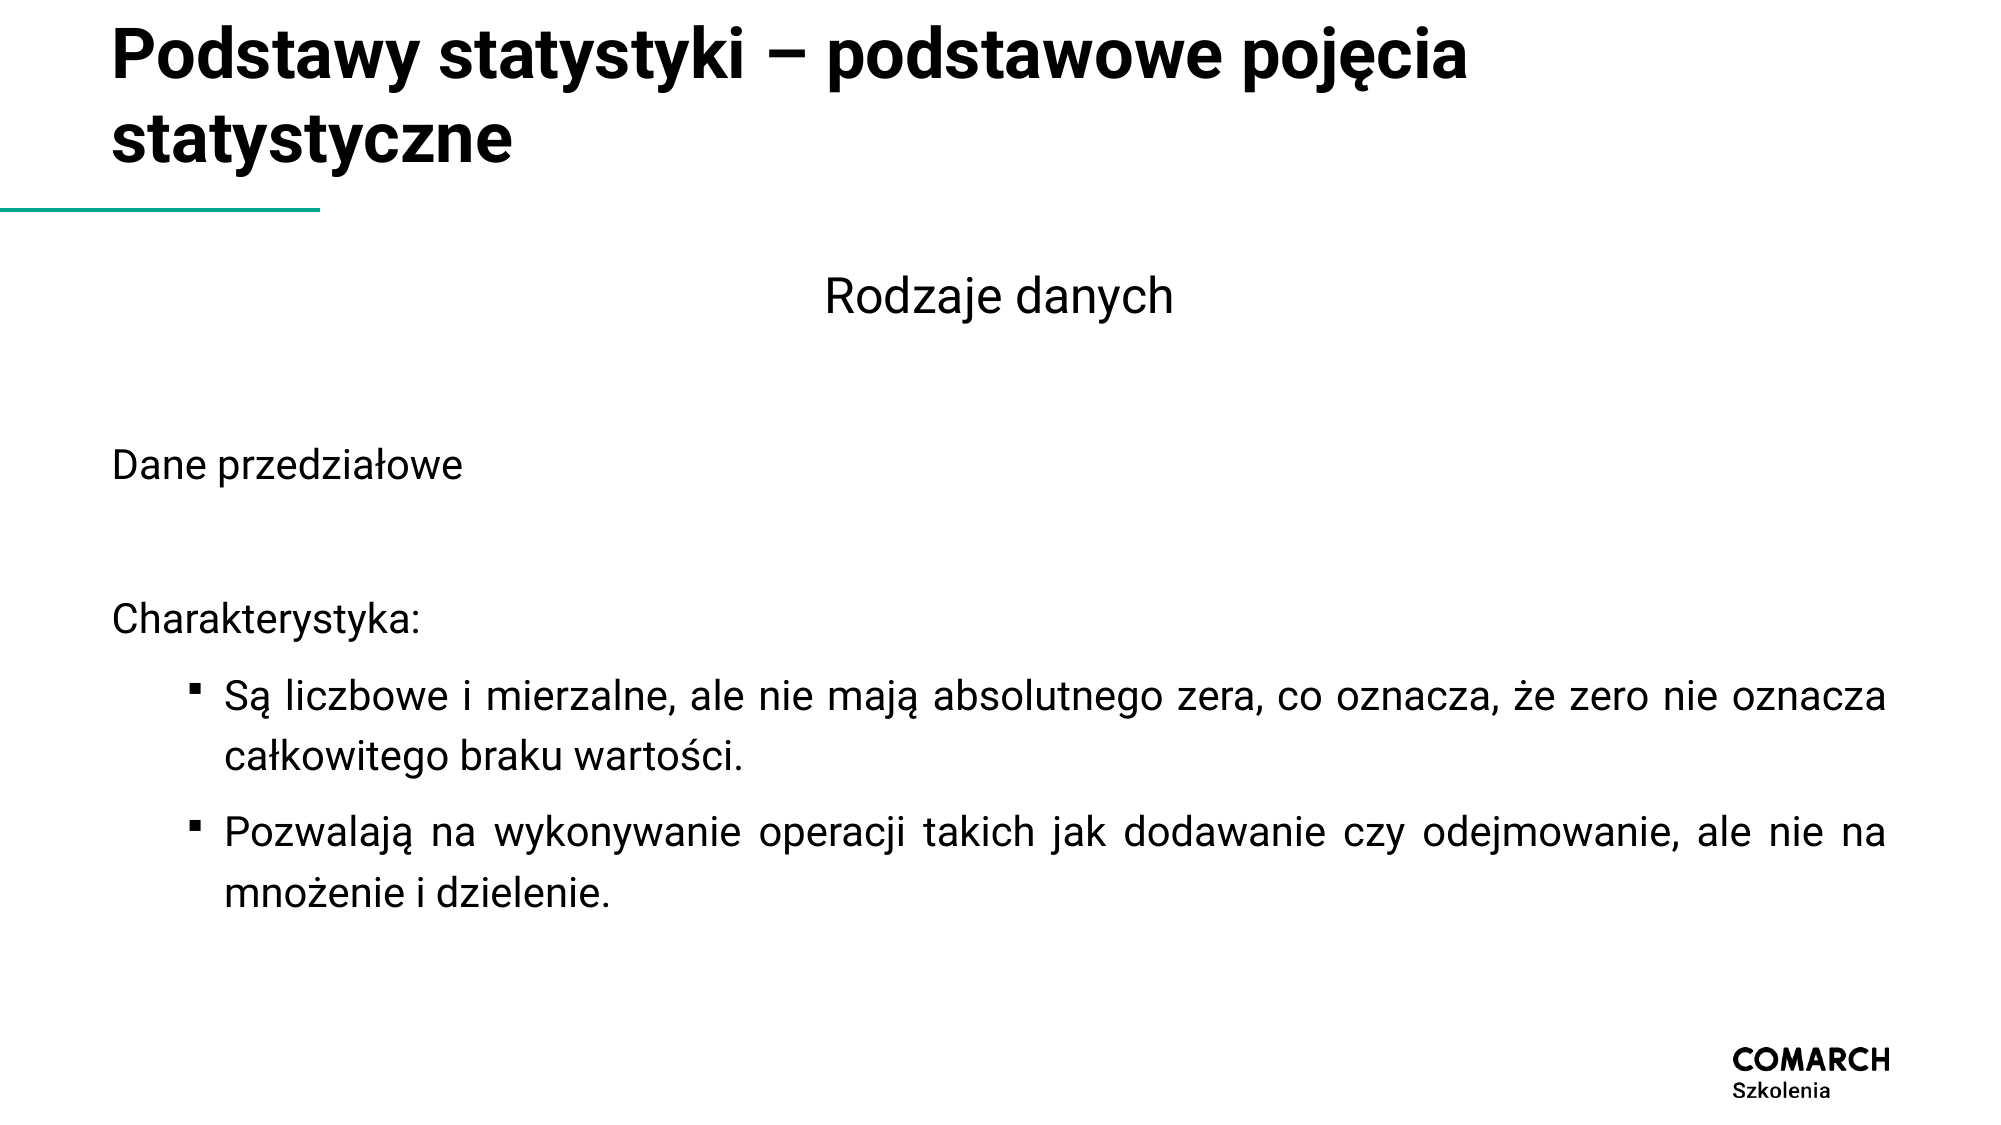

# Podstawy statystyki – podstawowe pojęcia statystyczne
Rodzaje danych

Dane przedziałowe

Charakterystyka:
Są liczbowe i mierzalne, ale nie mają absolutnego zera, co oznacza, że zero nie oznacza całkowitego braku wartości.
Pozwalają na wykonywanie operacji takich jak dodawanie czy odejmowanie, ale nie na mnożenie i dzielenie.